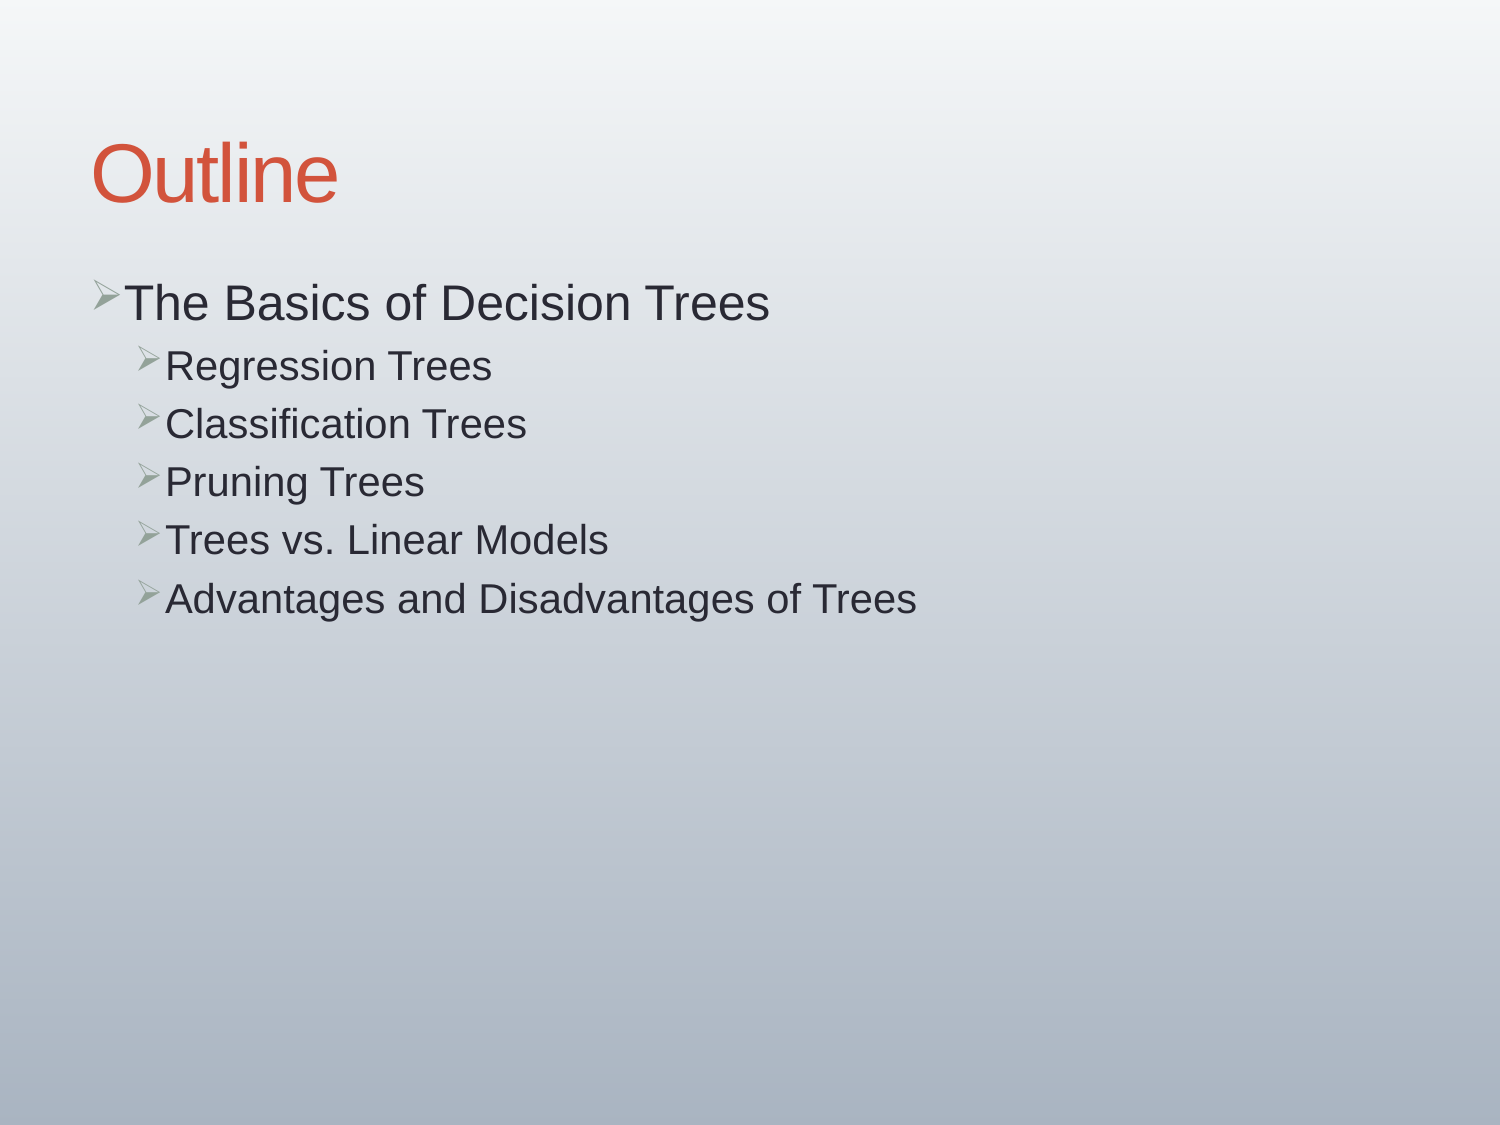

2
# Outline

The Basics of Decision Trees
Regression Trees
Classification Trees
Pruning Trees
Trees vs. Linear Models
Advantages and Disadvantages of Trees